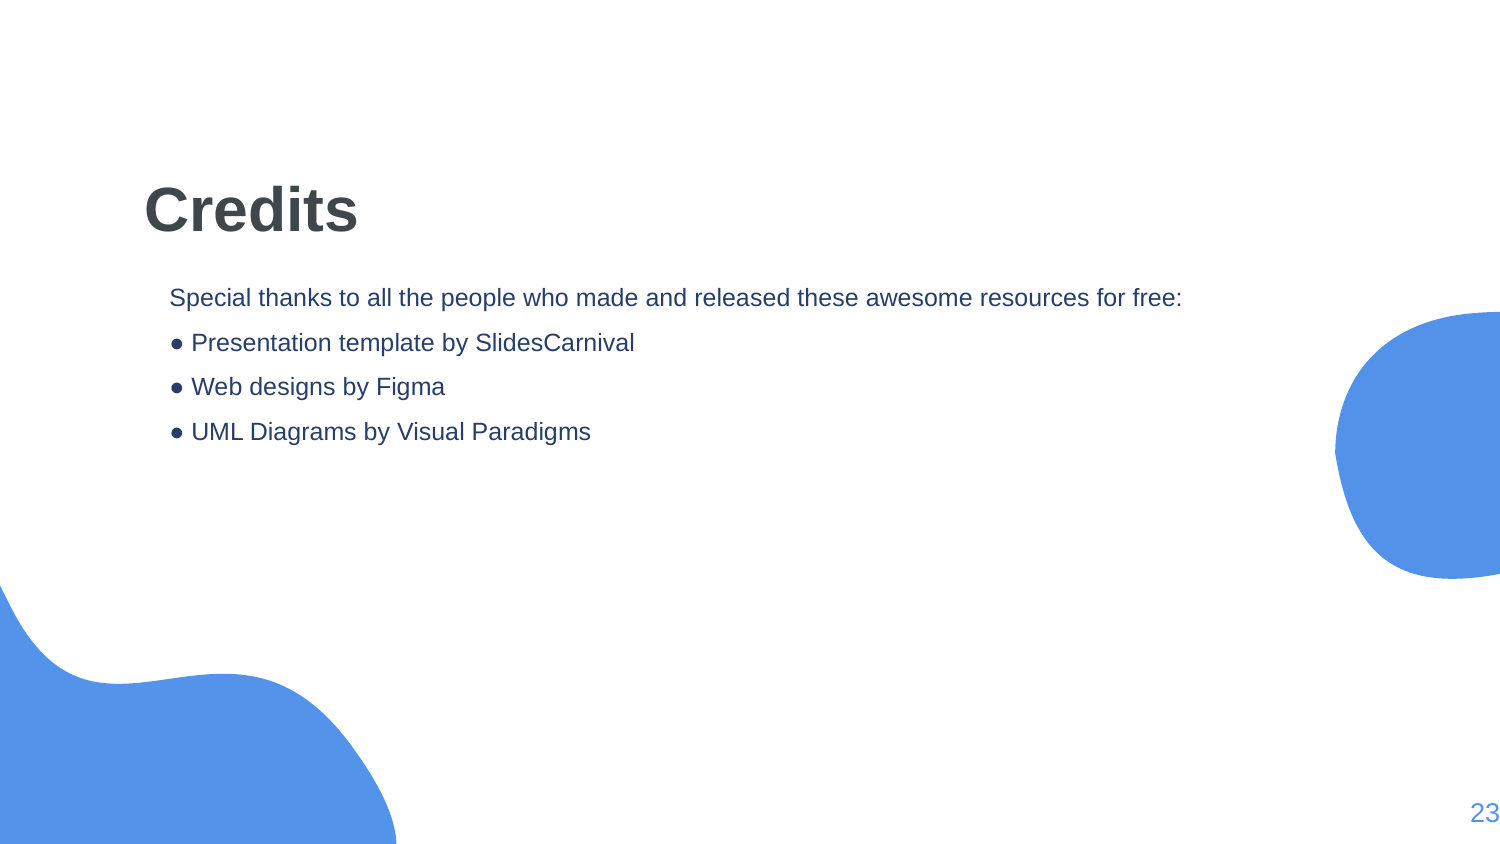

# Credits
Special thanks to all the people who made and released these awesome resources for free:
● Presentation template by SlidesCarnival
● Web designs by Figma
● UML Diagrams by Visual Paradigms
23